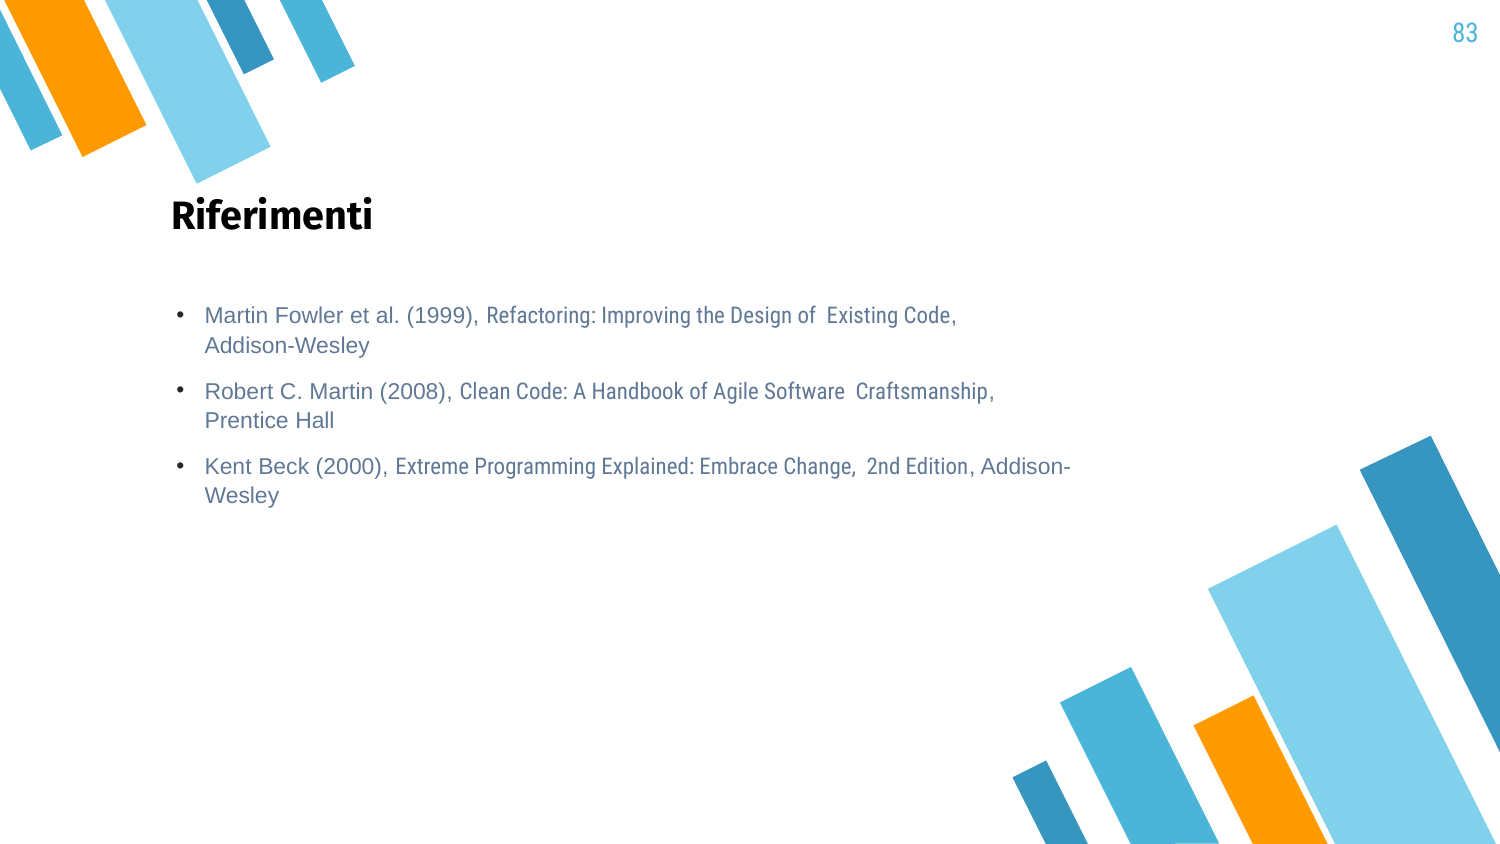

83
# Riferimenti
Martin Fowler et al. (1999), Refactoring: Improving the Design of  Existing Code, Addison-Wesley
Robert C. Martin (2008), Clean Code: A Handbook of Agile Software  Craftsmanship, Prentice Hall
Kent Beck (2000), Extreme Programming Explained: Embrace Change,  2nd Edition, Addison-Wesley